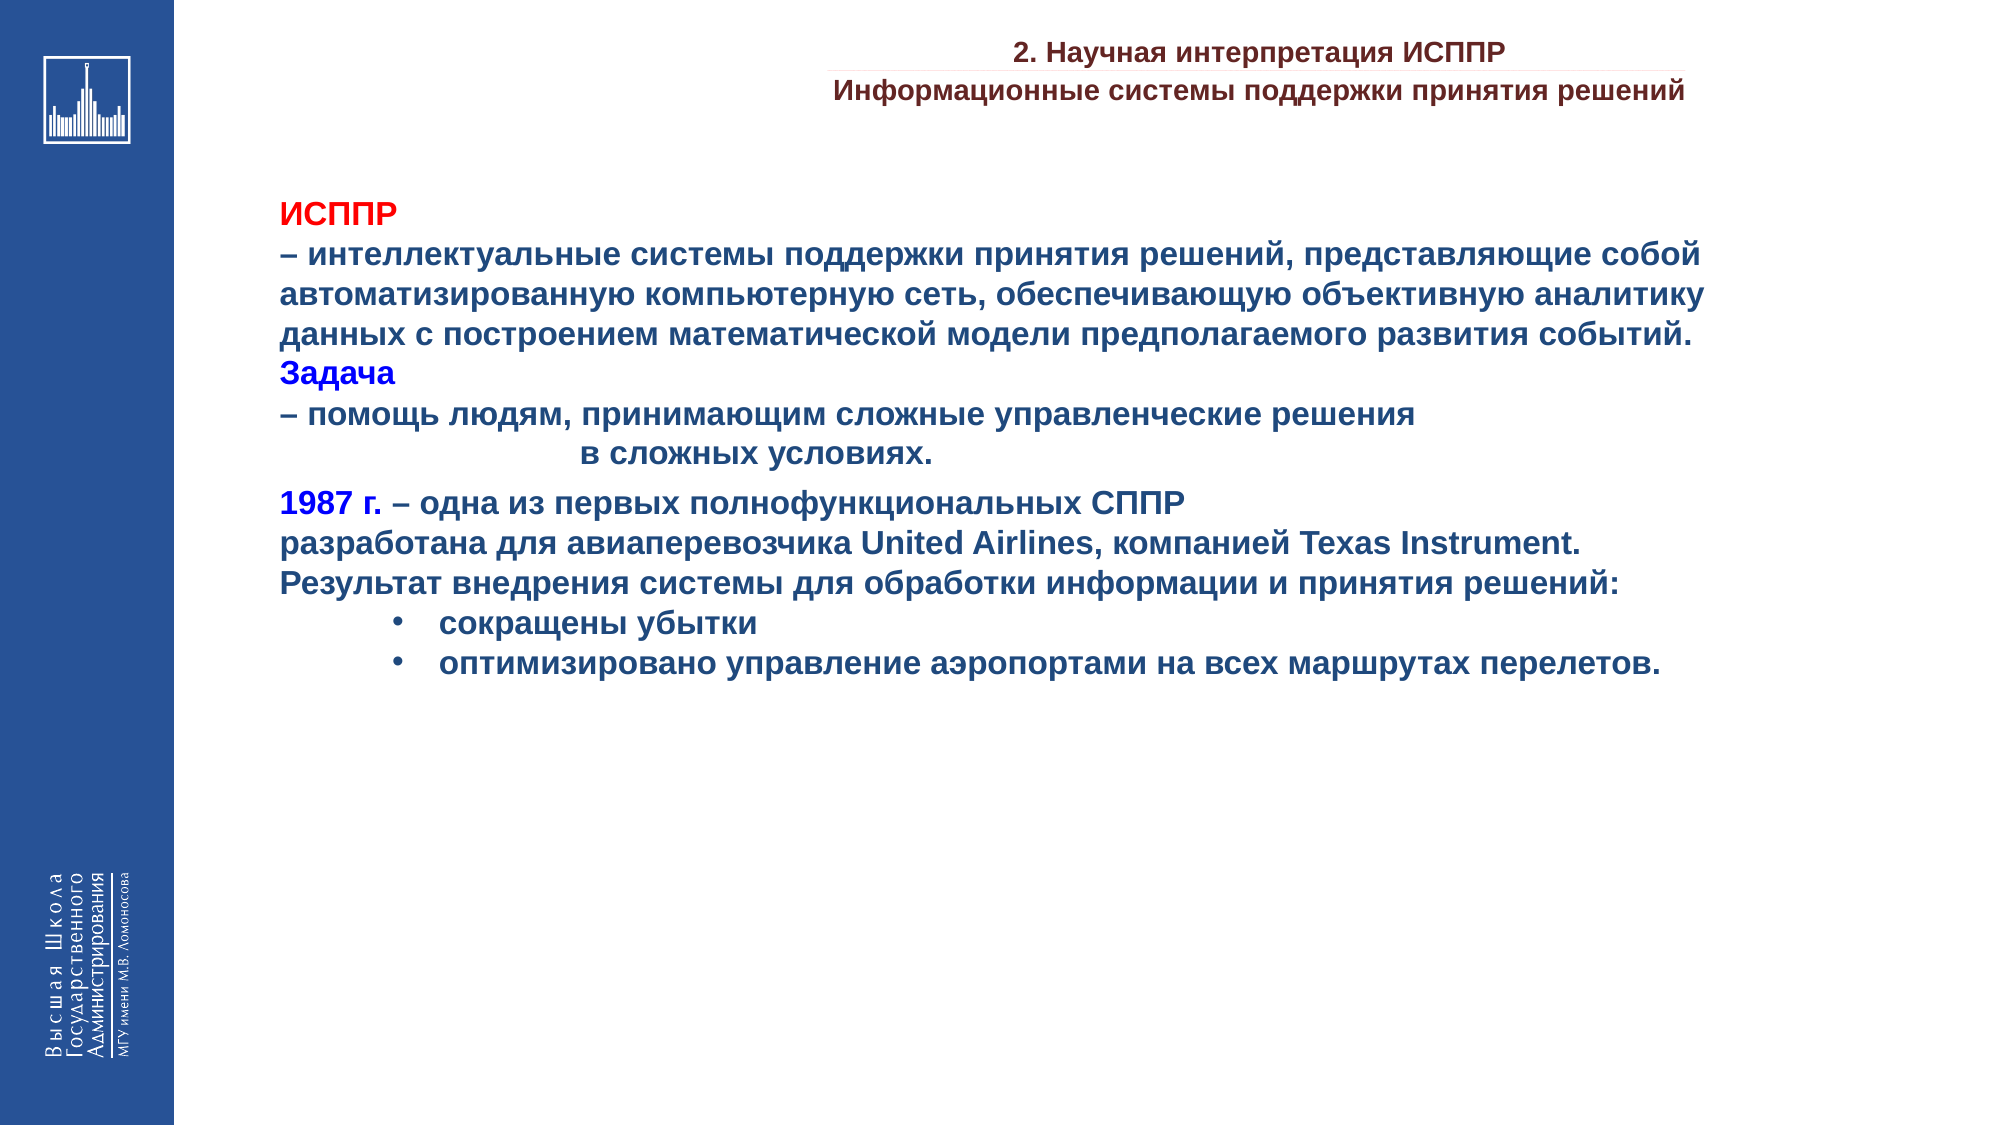

2. Научная интерпретация ИСППР
_________________________________________________________________________________________________________________________________________________________________________________________________________________________________________________________________________________________________________________________________________________________________________________________________________________________________________________________________________________________________________________________________________________________________________________________________________________________________________________________________________________________________________________________________________________________________________________________________________________________________________________________________________________________________
Информационные системы поддержки принятия решений
ИСППР
– интеллектуальные системы поддержки принятия решений, представляющие собой автоматизированную компьютерную сеть, обеспечивающую объективную аналитику данных с построением математической модели предполагаемого развития событий.
Задача
– помощь людям, принимающим сложные управленческие решения
		в сложных условиях.

1987 г. – одна из первых полнофункциональных СППР
разработана для авиаперевозчика United Airlines, компанией Texas Instrument.
Результат внедрения системы для обработки информации и принятия решений:
сокращены убытки
оптимизировано управление аэропортами на всех маршрутах перелетов.